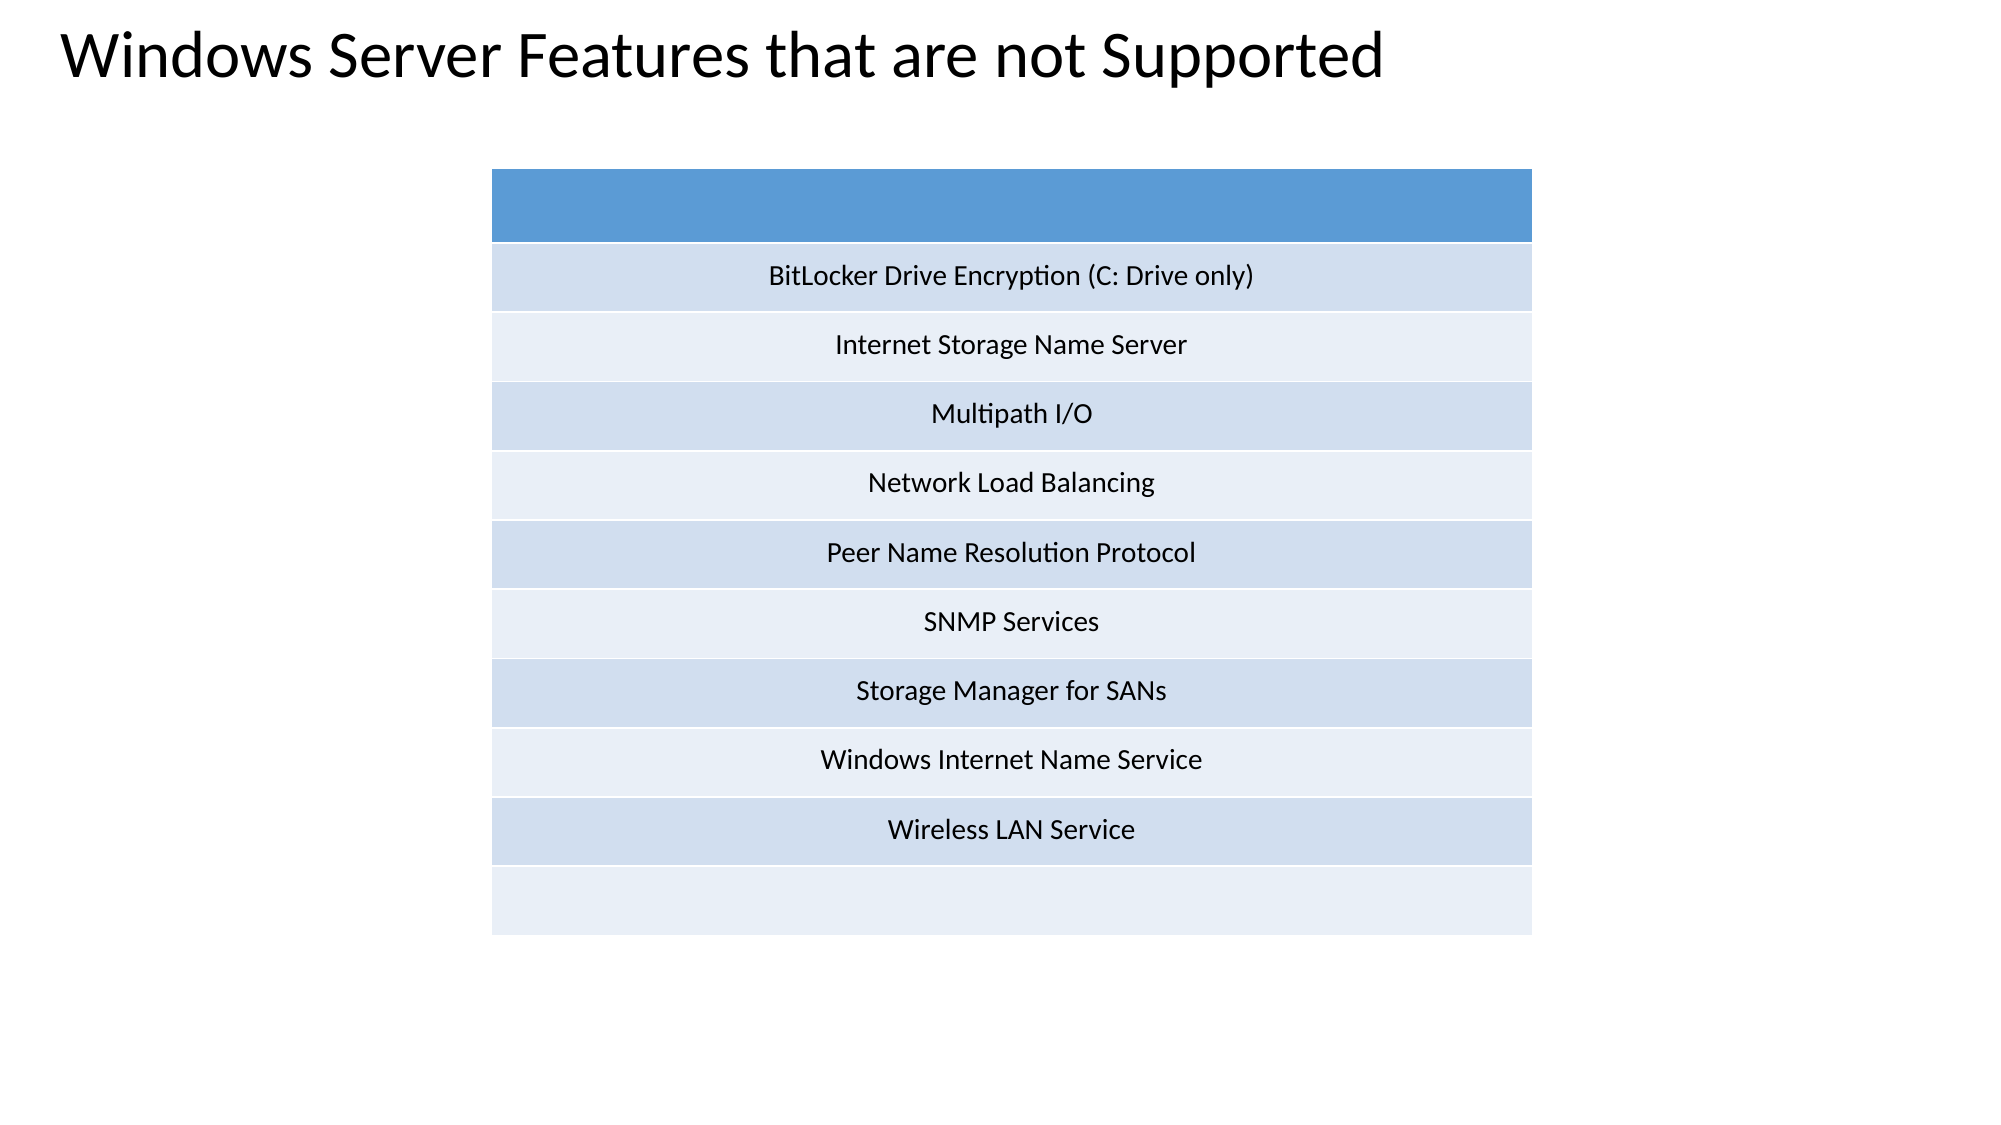

# Windows Server Features that are not Supported
| Server Feature |
| --- |
| BitLocker Drive Encryption (C: Drive only) |
| Internet Storage Name Server |
| Multipath I/O |
| Network Load Balancing |
| Peer Name Resolution Protocol |
| SNMP Services |
| Storage Manager for SANs |
| Windows Internet Name Service |
| Wireless LAN Service |
|  |